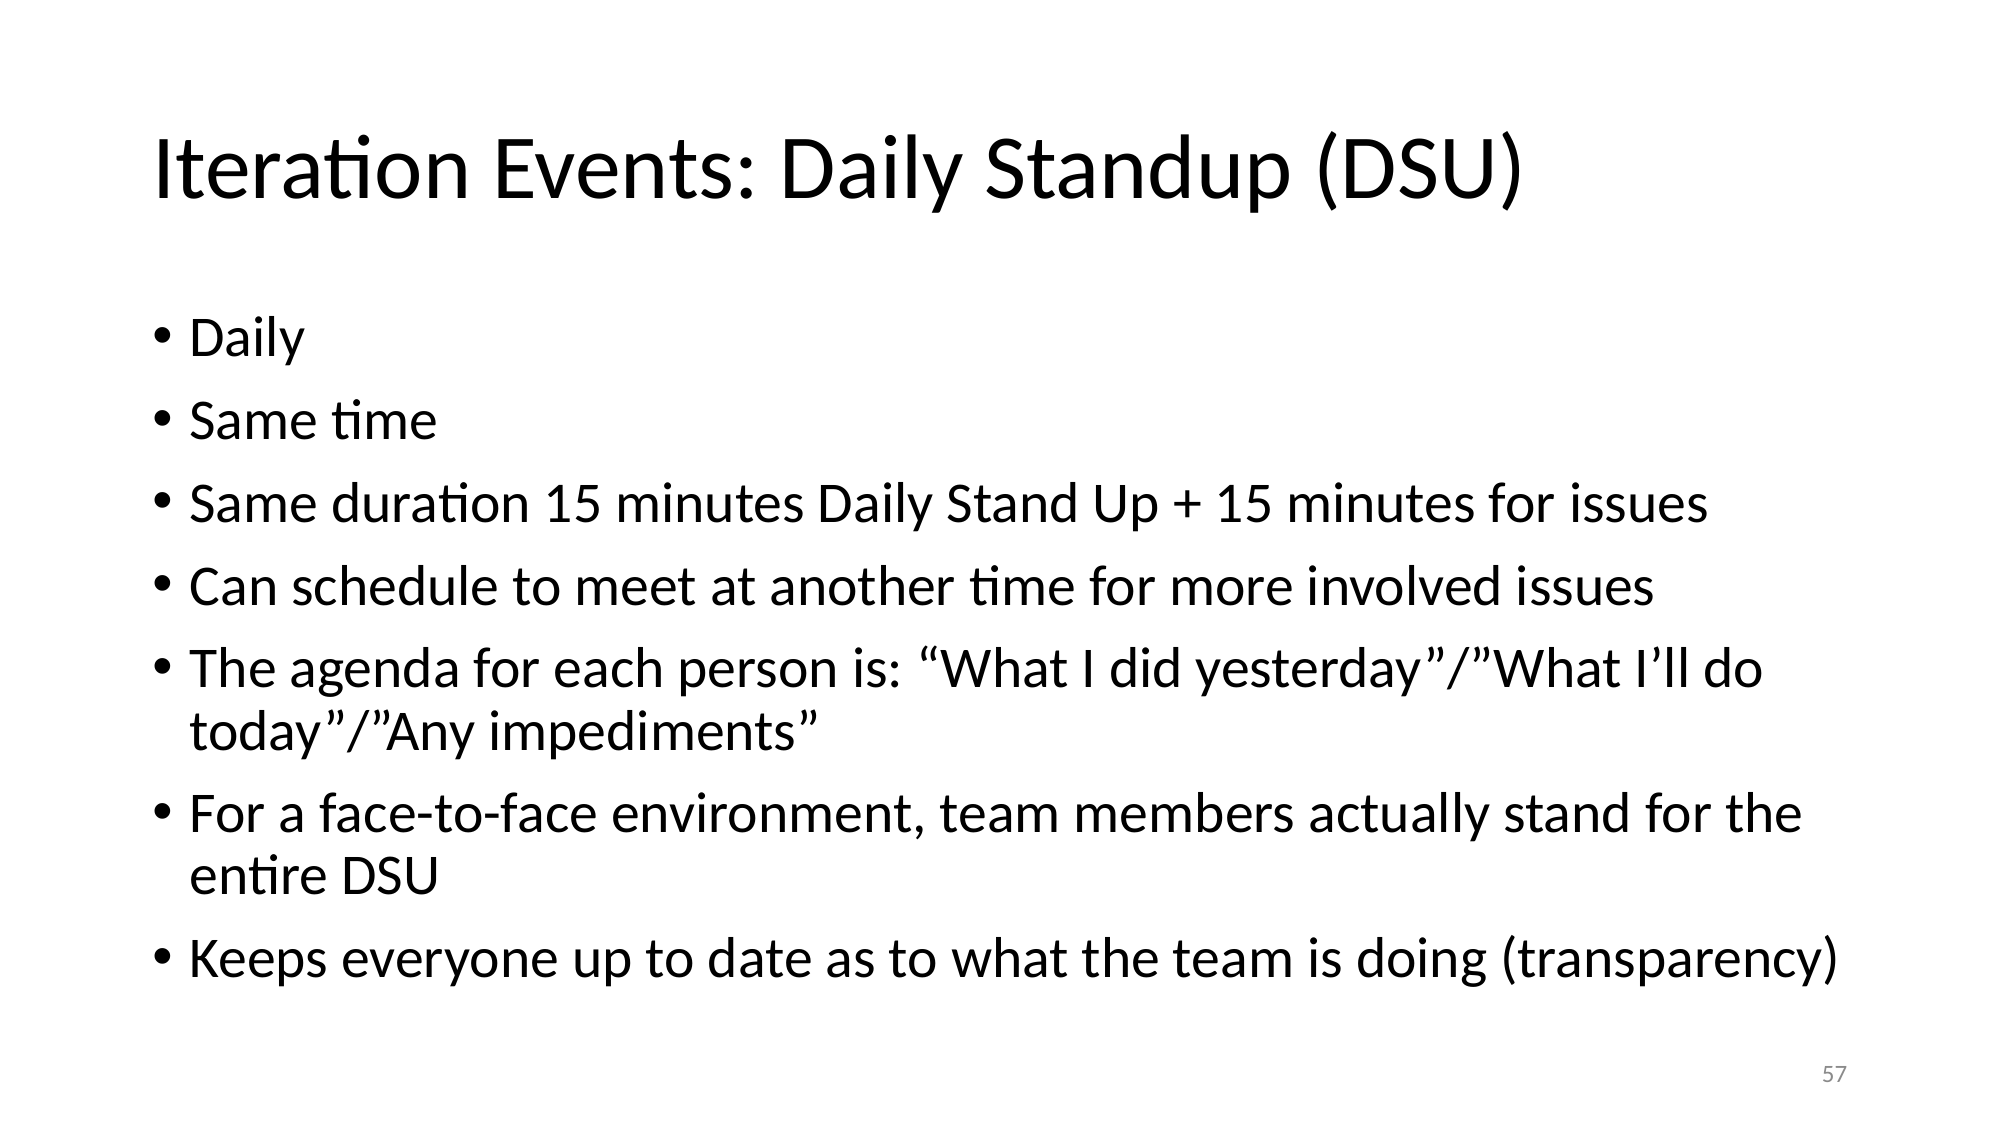

# Iteration Events: Daily Standup (DSU)
Daily
Same time
Same duration 15 minutes Daily Stand Up + 15 minutes for issues
Can schedule to meet at another time for more involved issues
The agenda for each person is: “What I did yesterday”/”What I’ll do today”/”Any impediments”
For a face-to-face environment, team members actually stand for the entire DSU
Keeps everyone up to date as to what the team is doing (transparency)
57